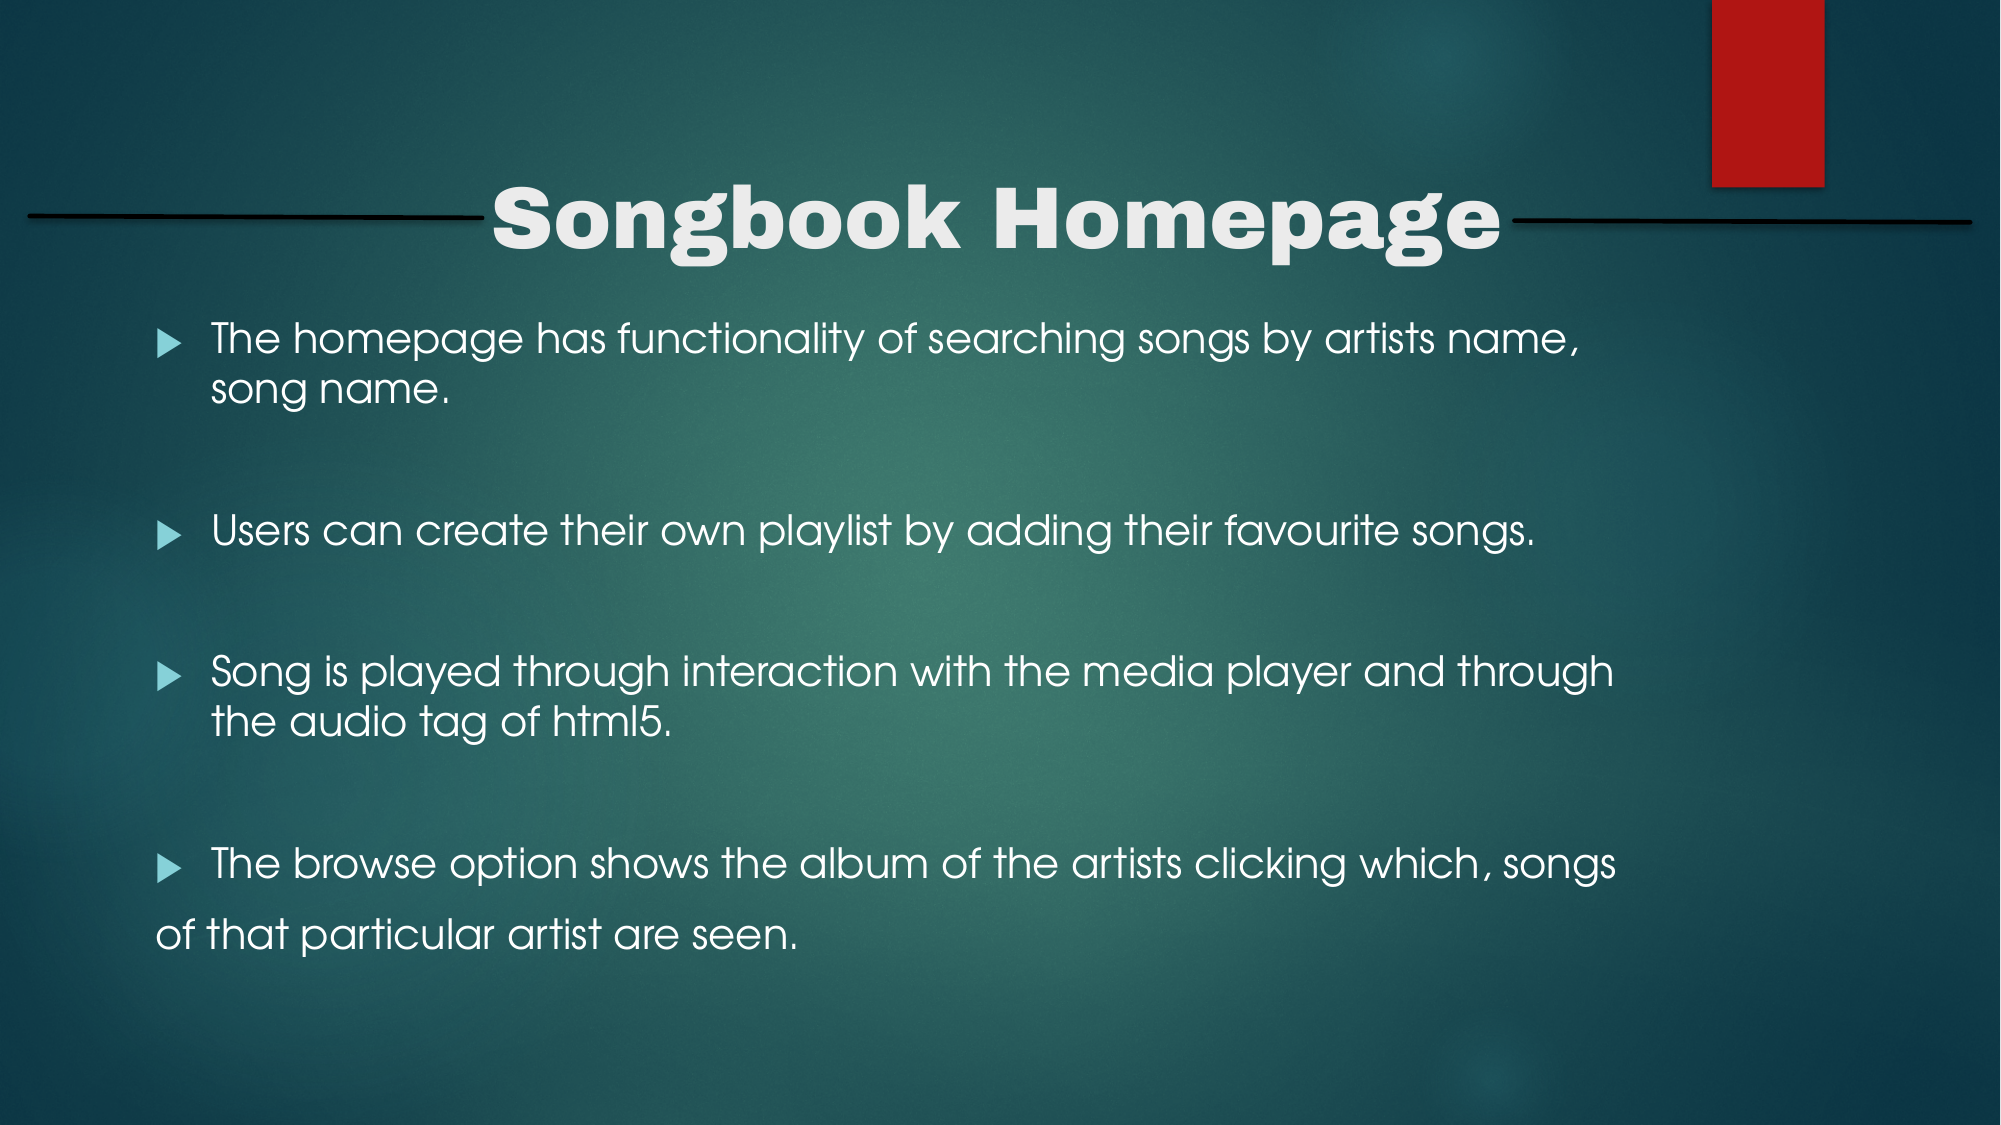

#
Songbook Homepage
The homepage has functionality of searching songs by artists name, song name.

Users can create their own playlist by adding their favourite songs.

Song is played through interaction with the media player and through the audio tag of html5.

The browse option shows the album of the artists clicking which, songs
of that particular artist are seen.